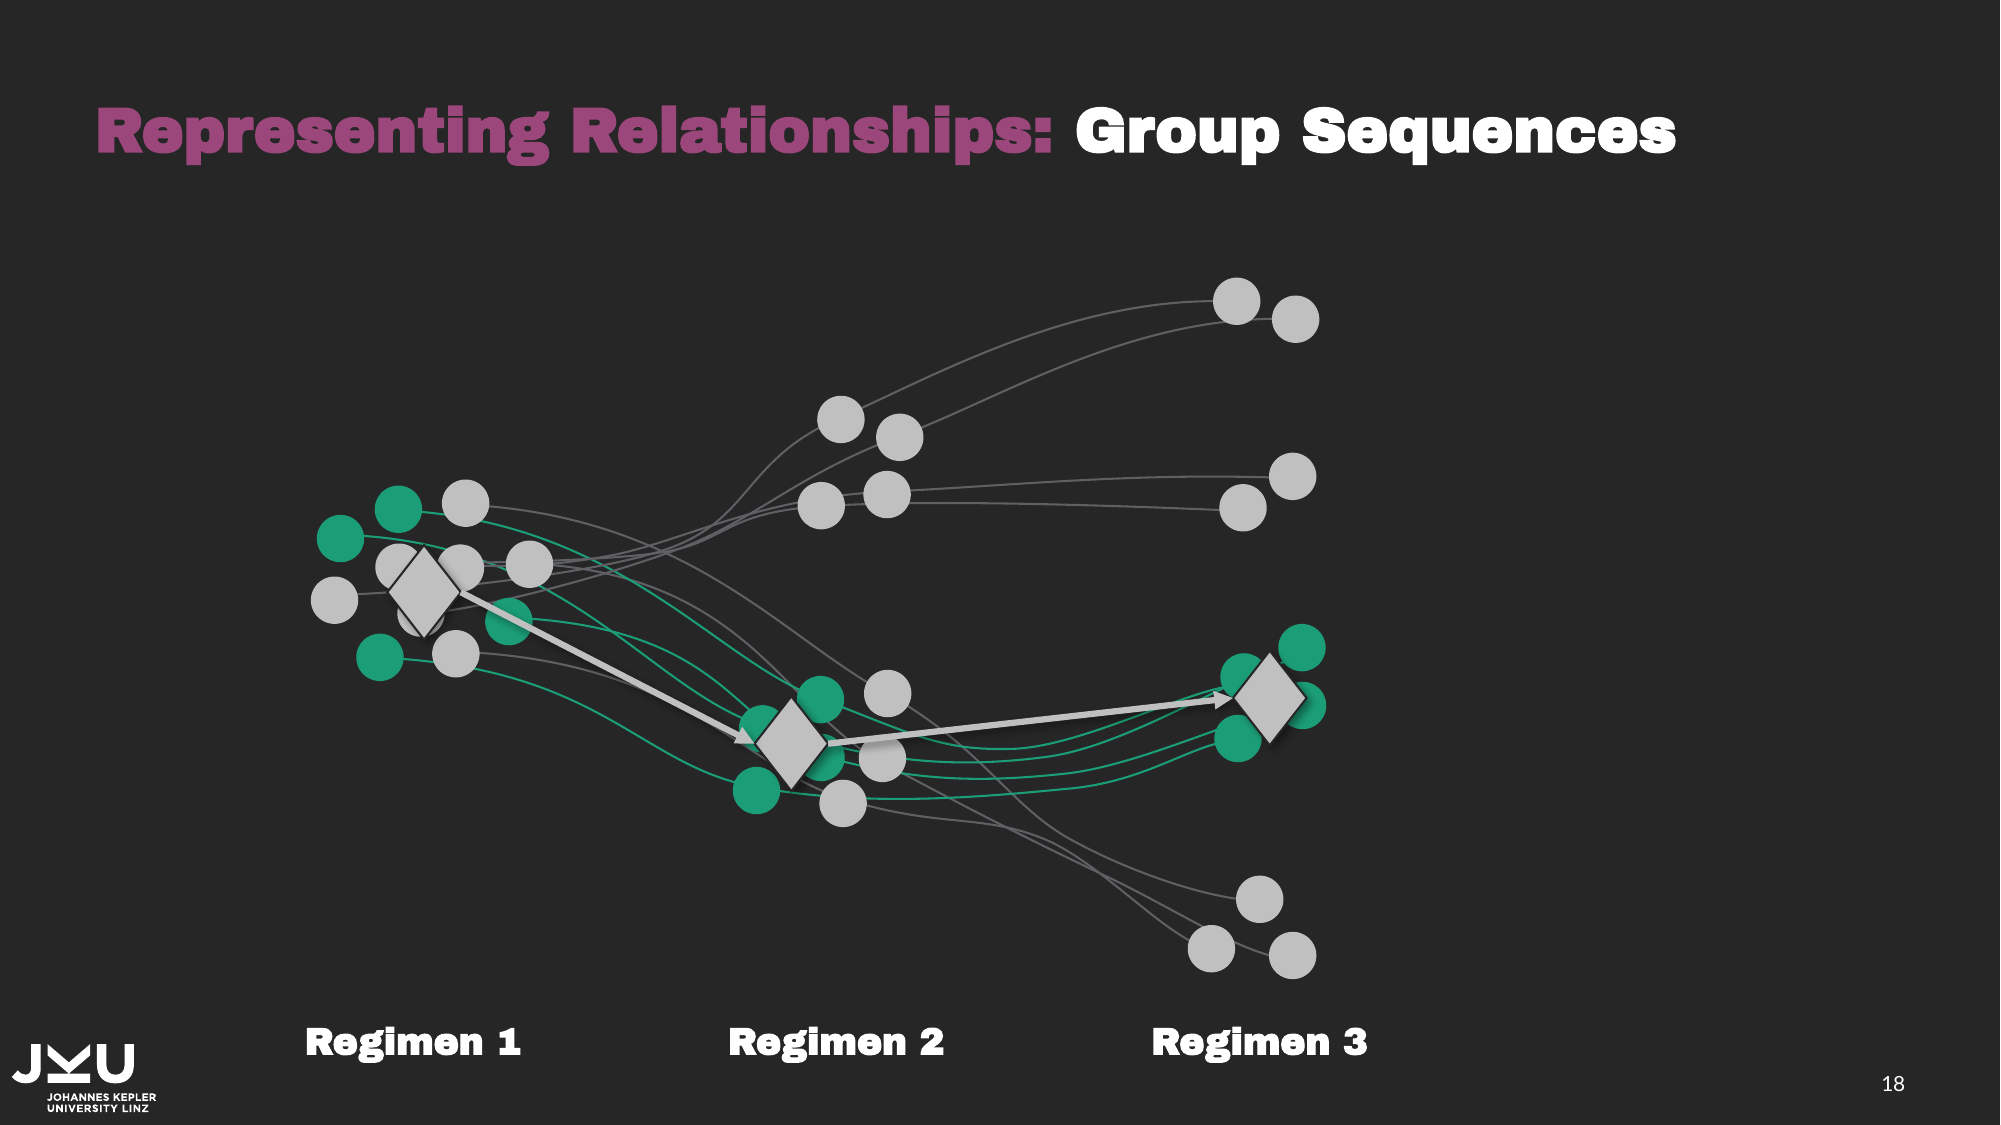

# Representing Relationships: Group Sequences

Regimen 2
Regimen 1

Regimen 3
18